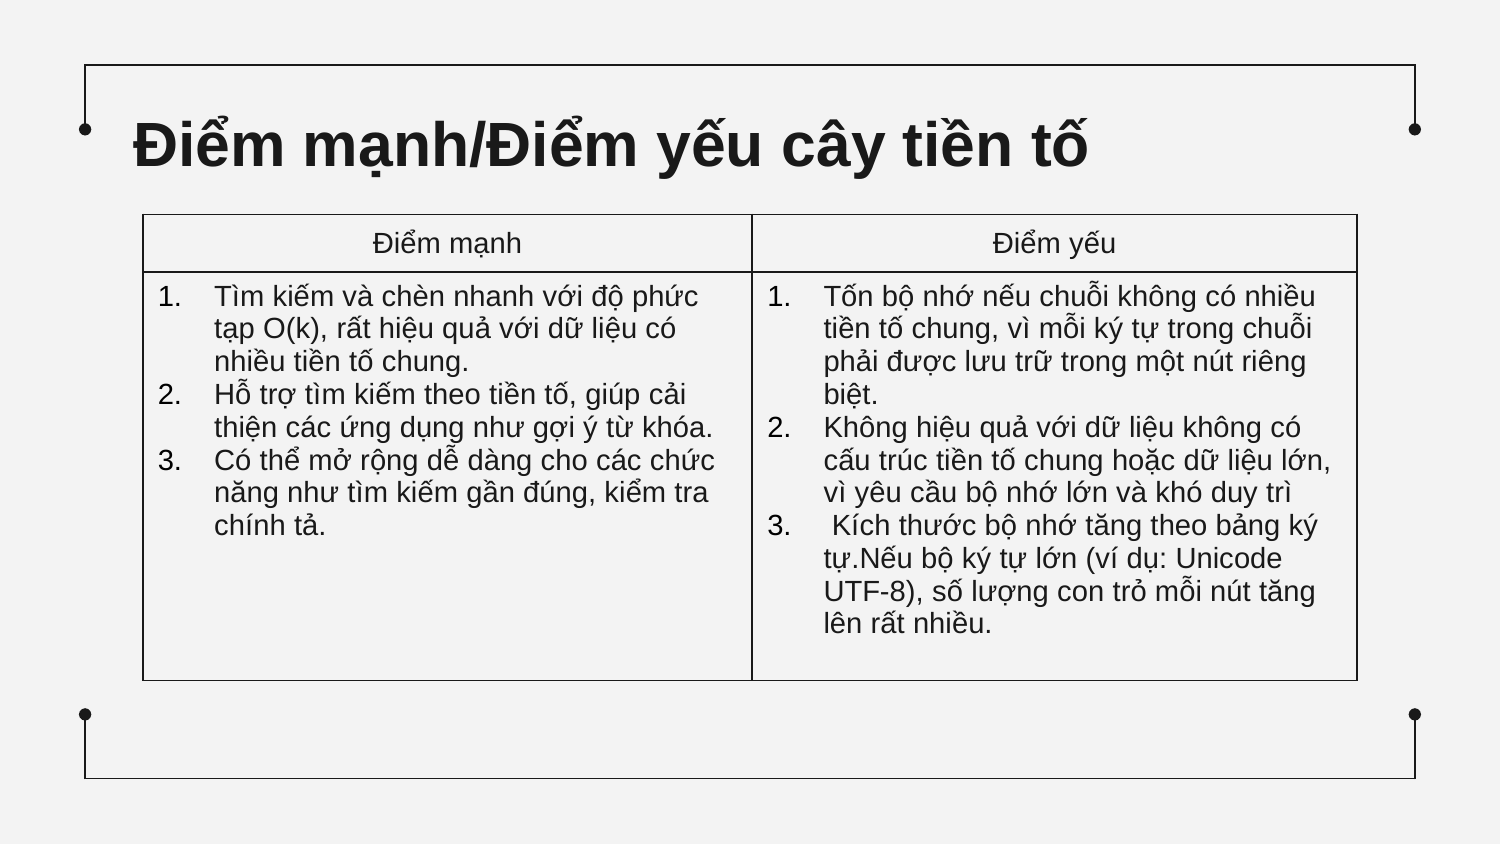

# Điểm mạnh/Điểm yếu cây tiền tố
| Điểm mạnh | Điểm yếu |
| --- | --- |
| Tìm kiếm và chèn nhanh với độ phức tạp O(k), rất hiệu quả với dữ liệu có nhiều tiền tố chung. Hỗ trợ tìm kiếm theo tiền tố, giúp cải thiện các ứng dụng như gợi ý từ khóa. Có thể mở rộng dễ dàng cho các chức năng như tìm kiếm gần đúng, kiểm tra chính tả. | Tốn bộ nhớ nếu chuỗi không có nhiều tiền tố chung, vì mỗi ký tự trong chuỗi phải được lưu trữ trong một nút riêng biệt. Không hiệu quả với dữ liệu không có cấu trúc tiền tố chung hoặc dữ liệu lớn, vì yêu cầu bộ nhớ lớn và khó duy trì Kích thước bộ nhớ tăng theo bảng ký tự.Nếu bộ ký tự lớn (ví dụ: Unicode UTF-8), số lượng con trỏ mỗi nút tăng lên rất nhiều. |